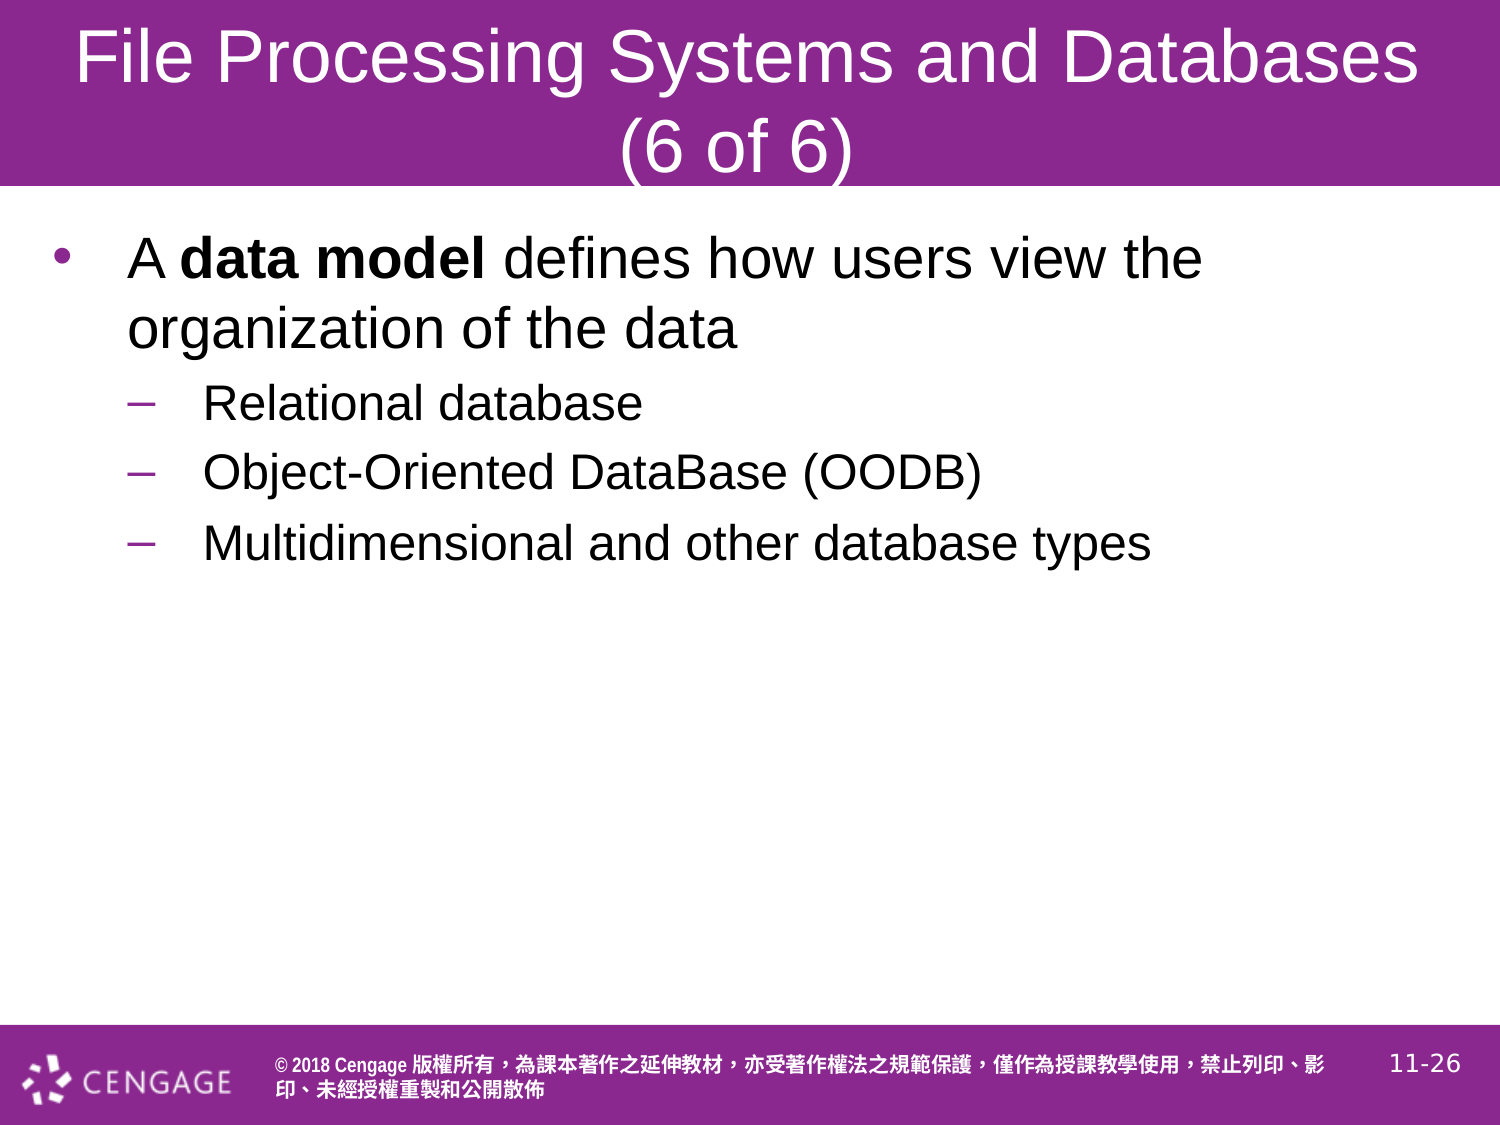

# File Processing Systems and Databases (6 of 6)
A data model defines how users view the organization of the data
Relational database
Object-Oriented DataBase (OODB)
Multidimensional and other database types